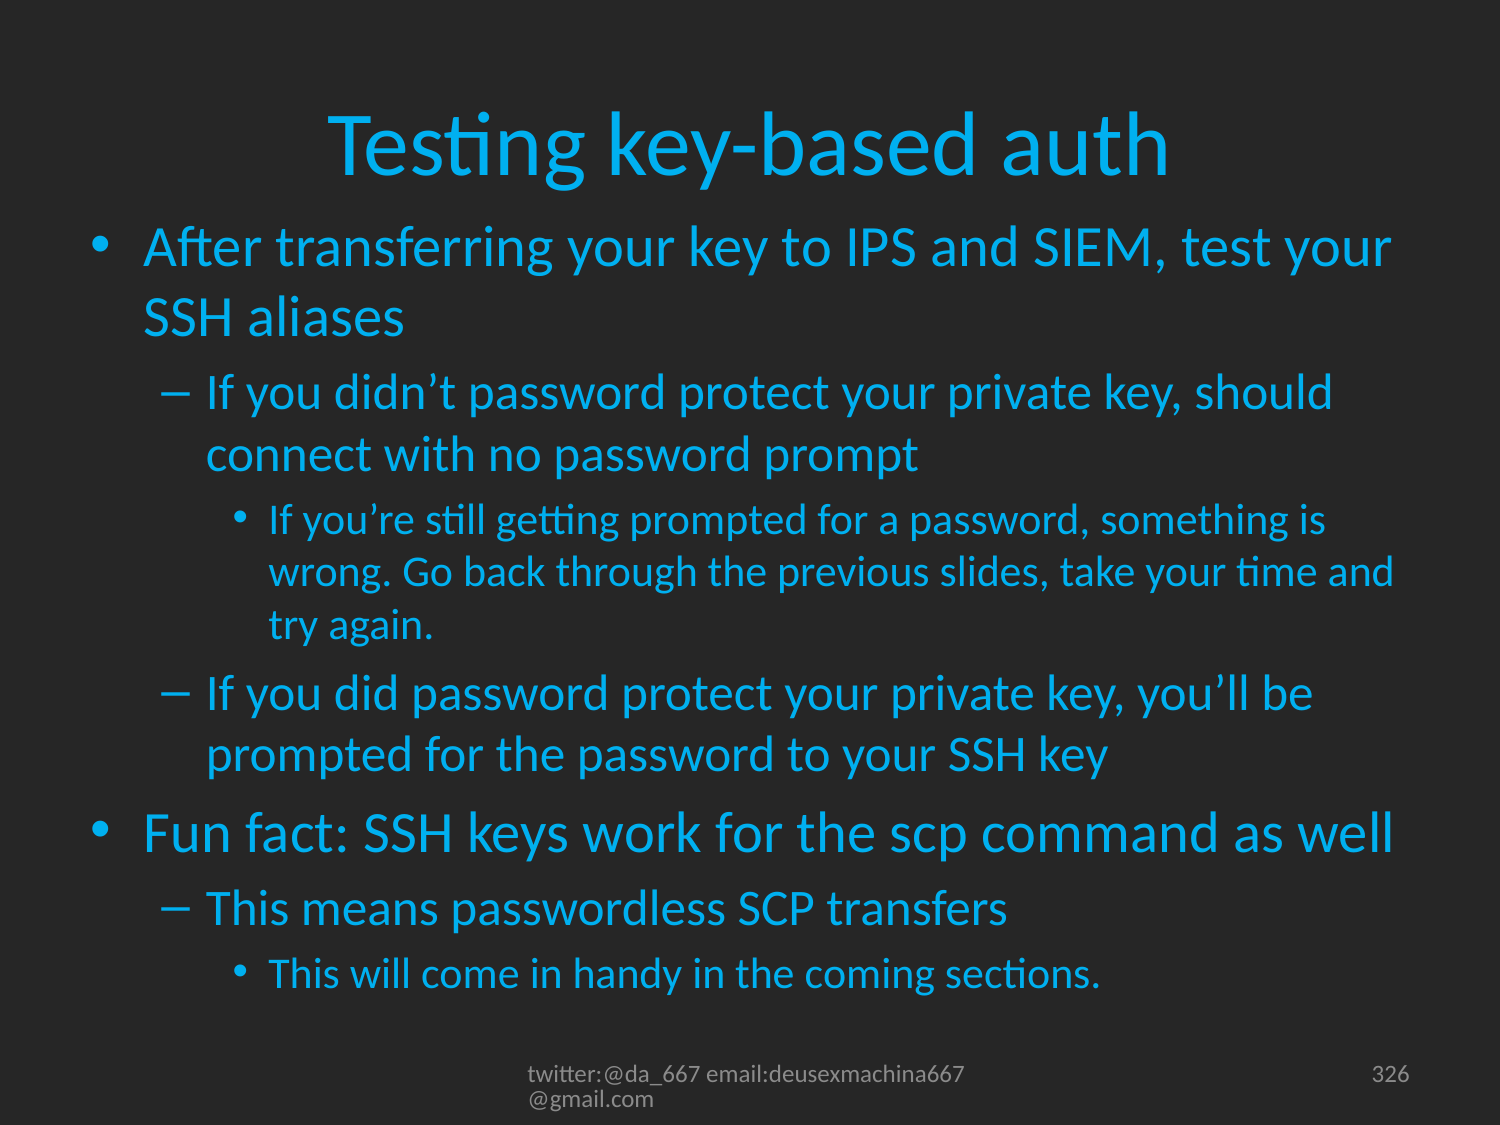

# Testing key-based auth
After transferring your key to IPS and SIEM, test your SSH aliases
If you didn’t password protect your private key, should connect with no password prompt
If you’re still getting prompted for a password, something is wrong. Go back through the previous slides, take your time and try again.
If you did password protect your private key, you’ll be prompted for the password to your SSH key
Fun fact: SSH keys work for the scp command as well
This means passwordless SCP transfers
This will come in handy in the coming sections.

twitter:@da_667 email:deusexmachina667@gmail.com
326